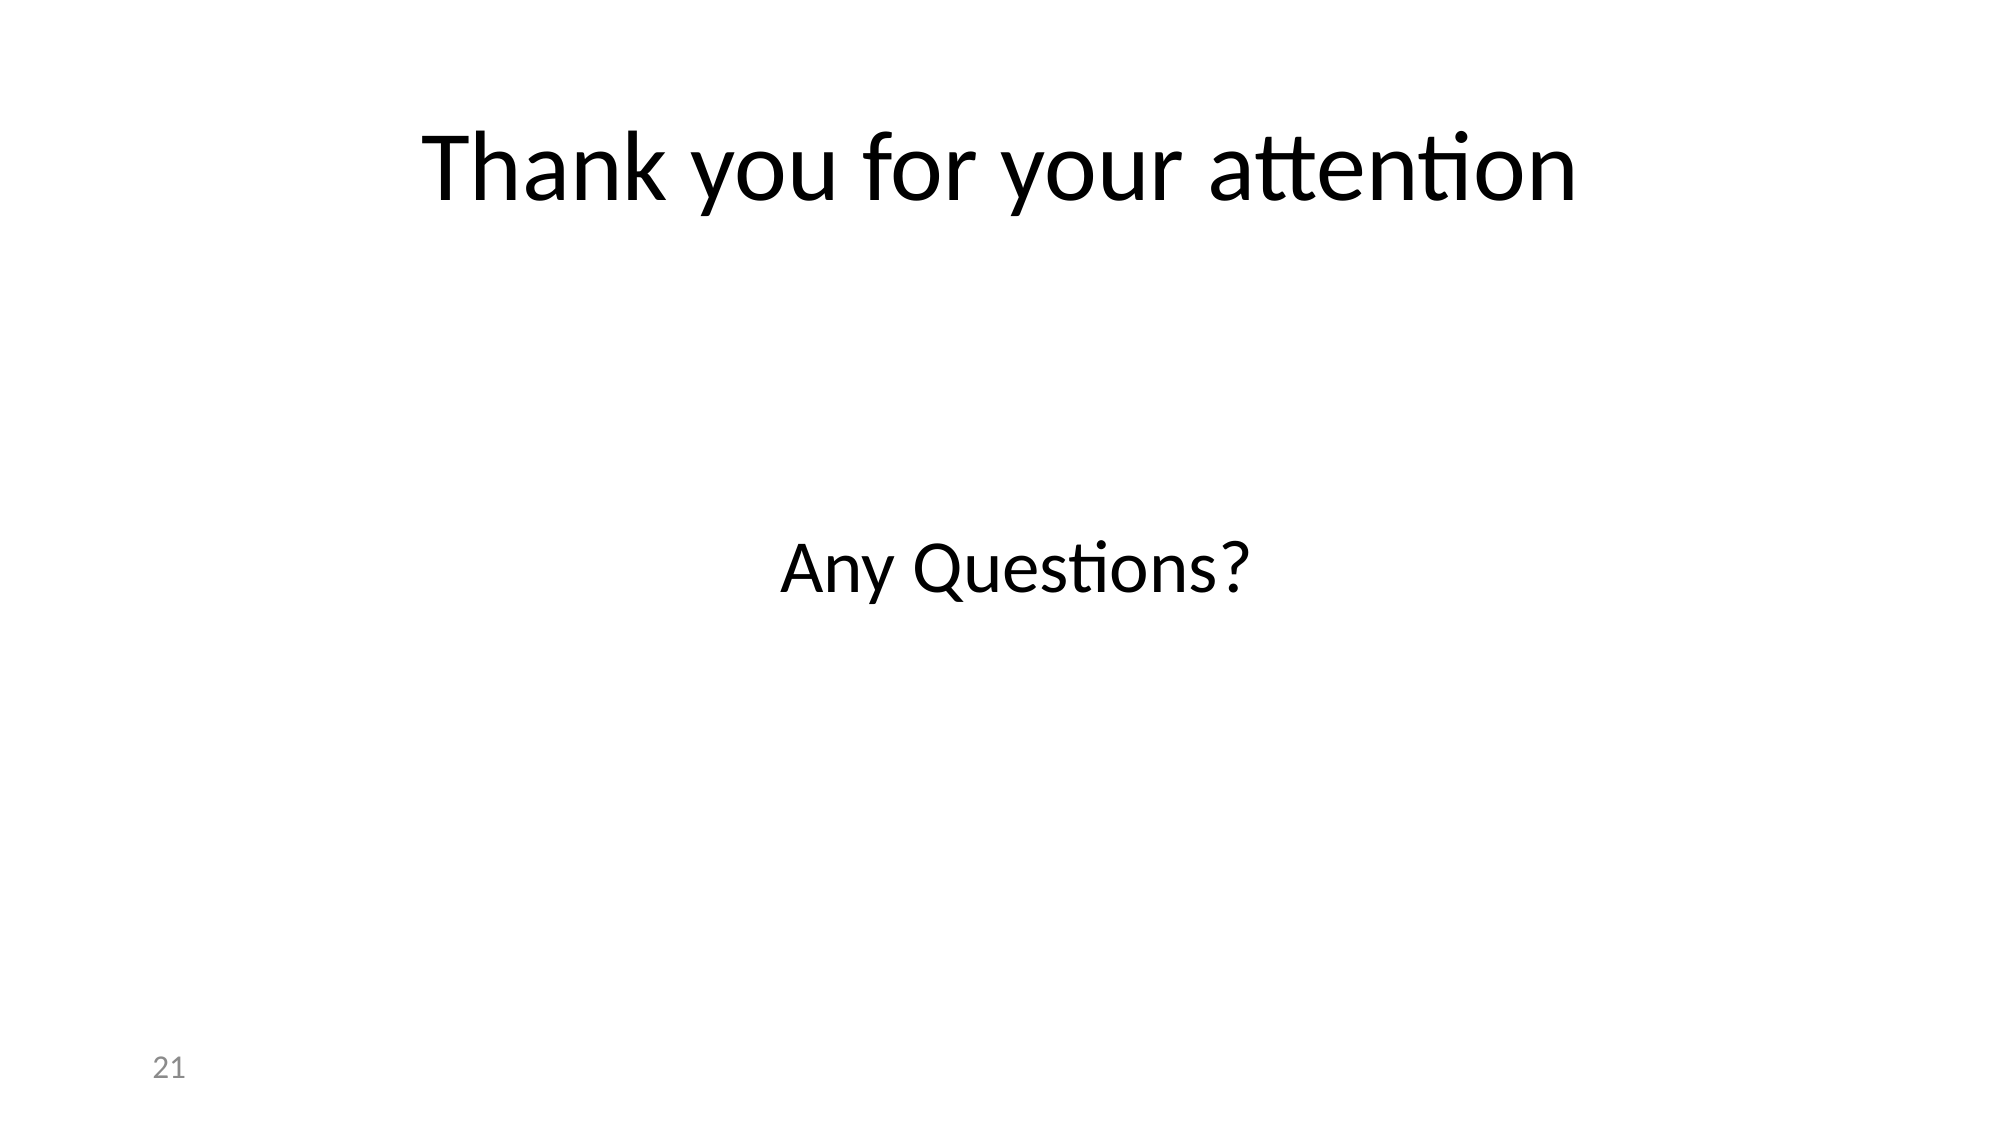

# Thank you for your attention
Any Questions?
21